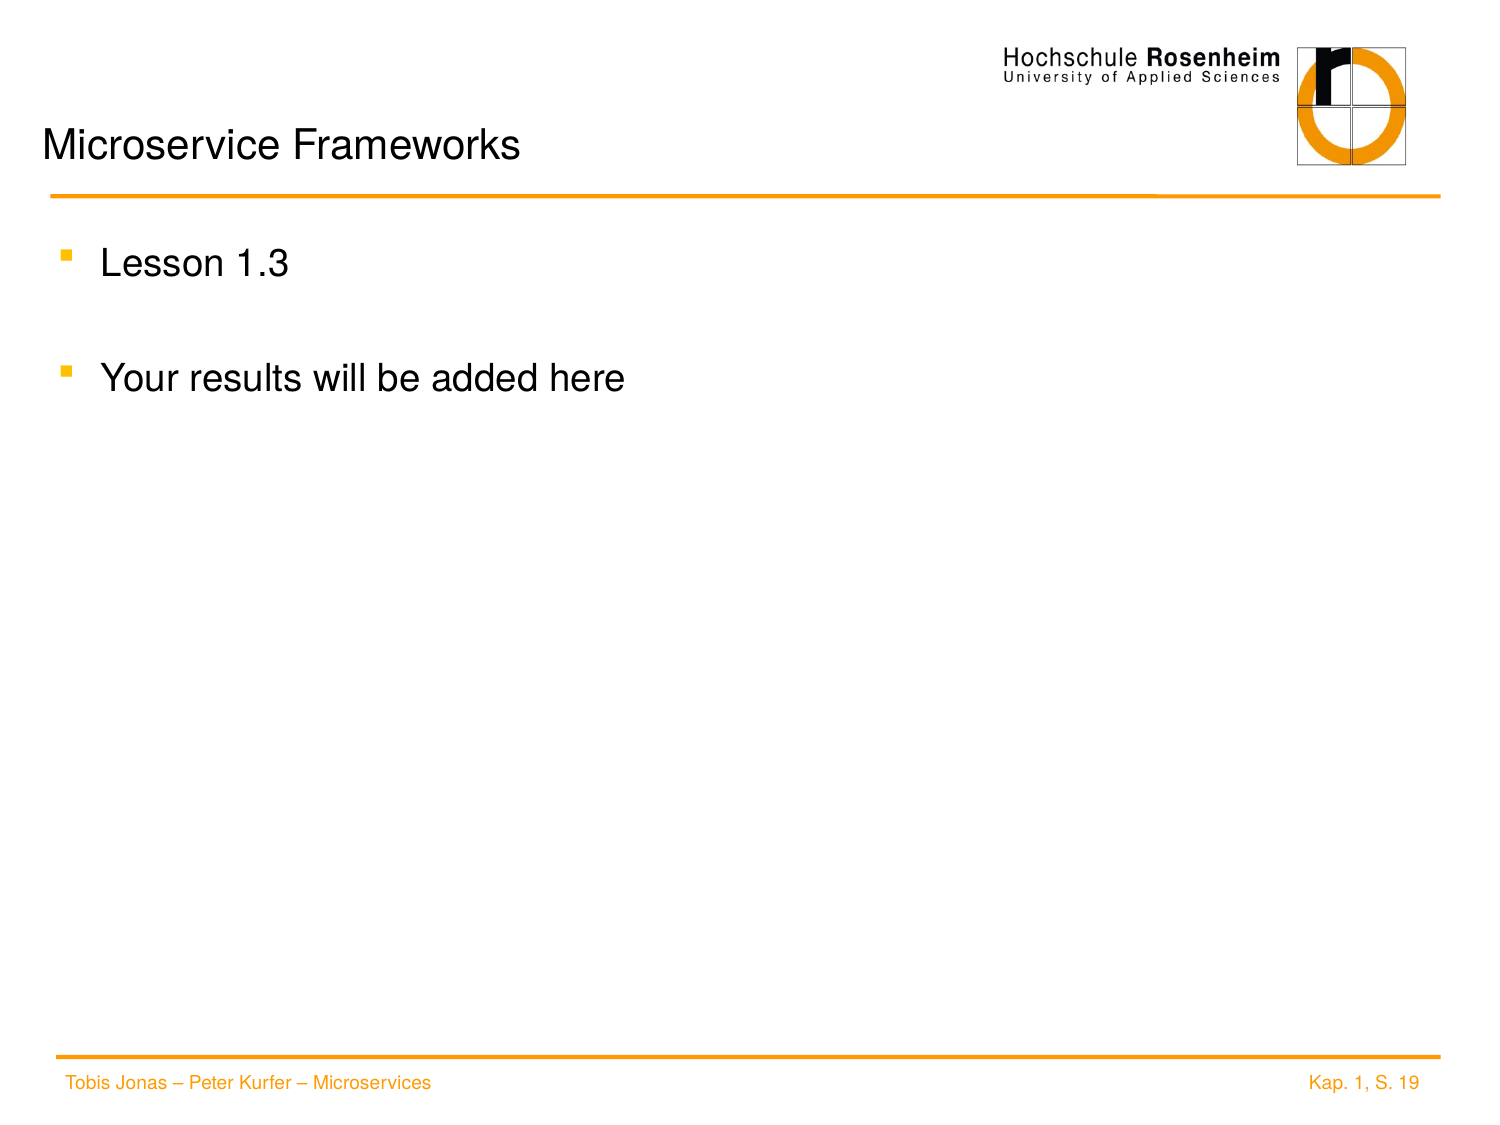

# Microservice Frameworks
Lesson 1.3

Your results will be added here